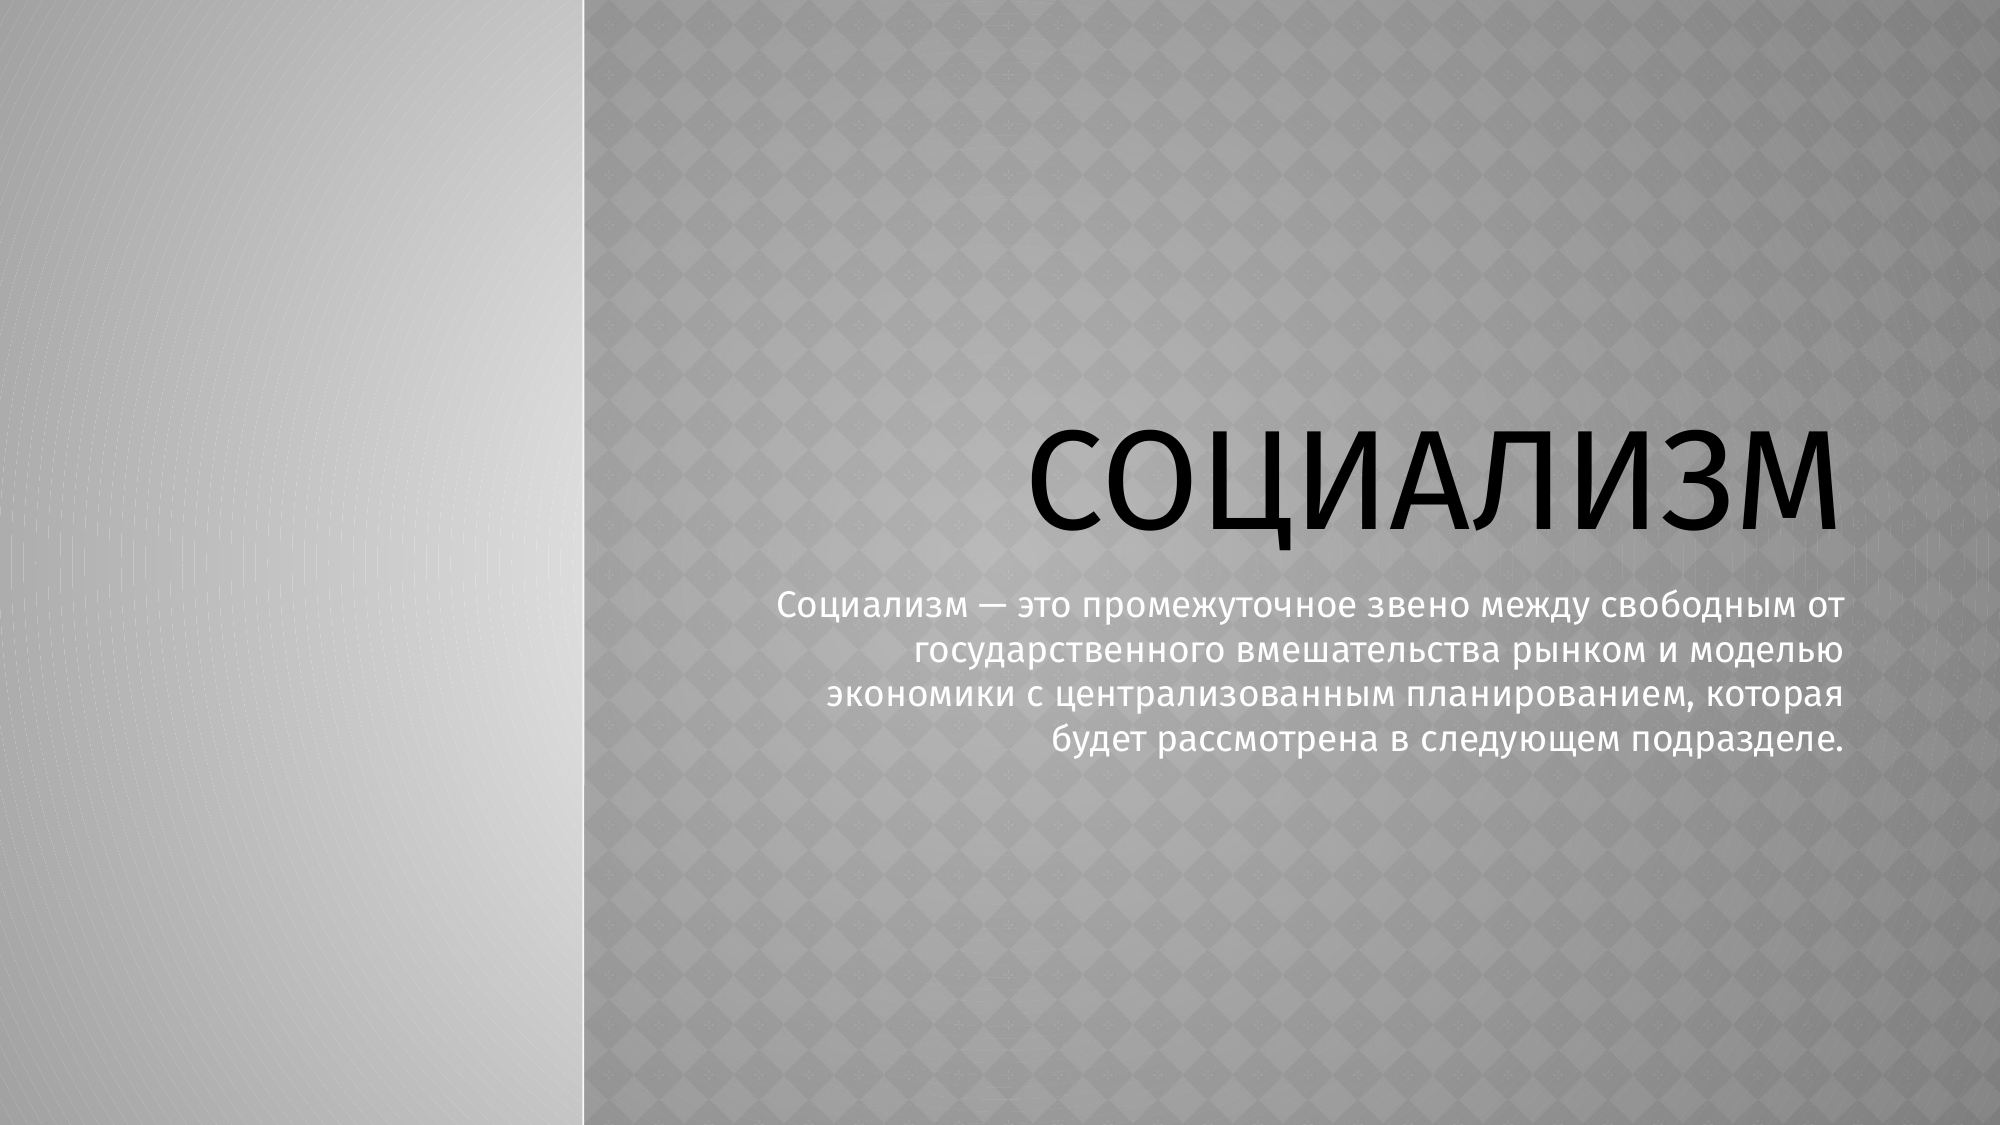

# СОЦИАЛИЗМ
Социализм — это промежуточное звено между свободным от государственного вмешательства рынком и моделью экономики с централизованным планированием, которая будет рассмотрена в следующем подразделе.